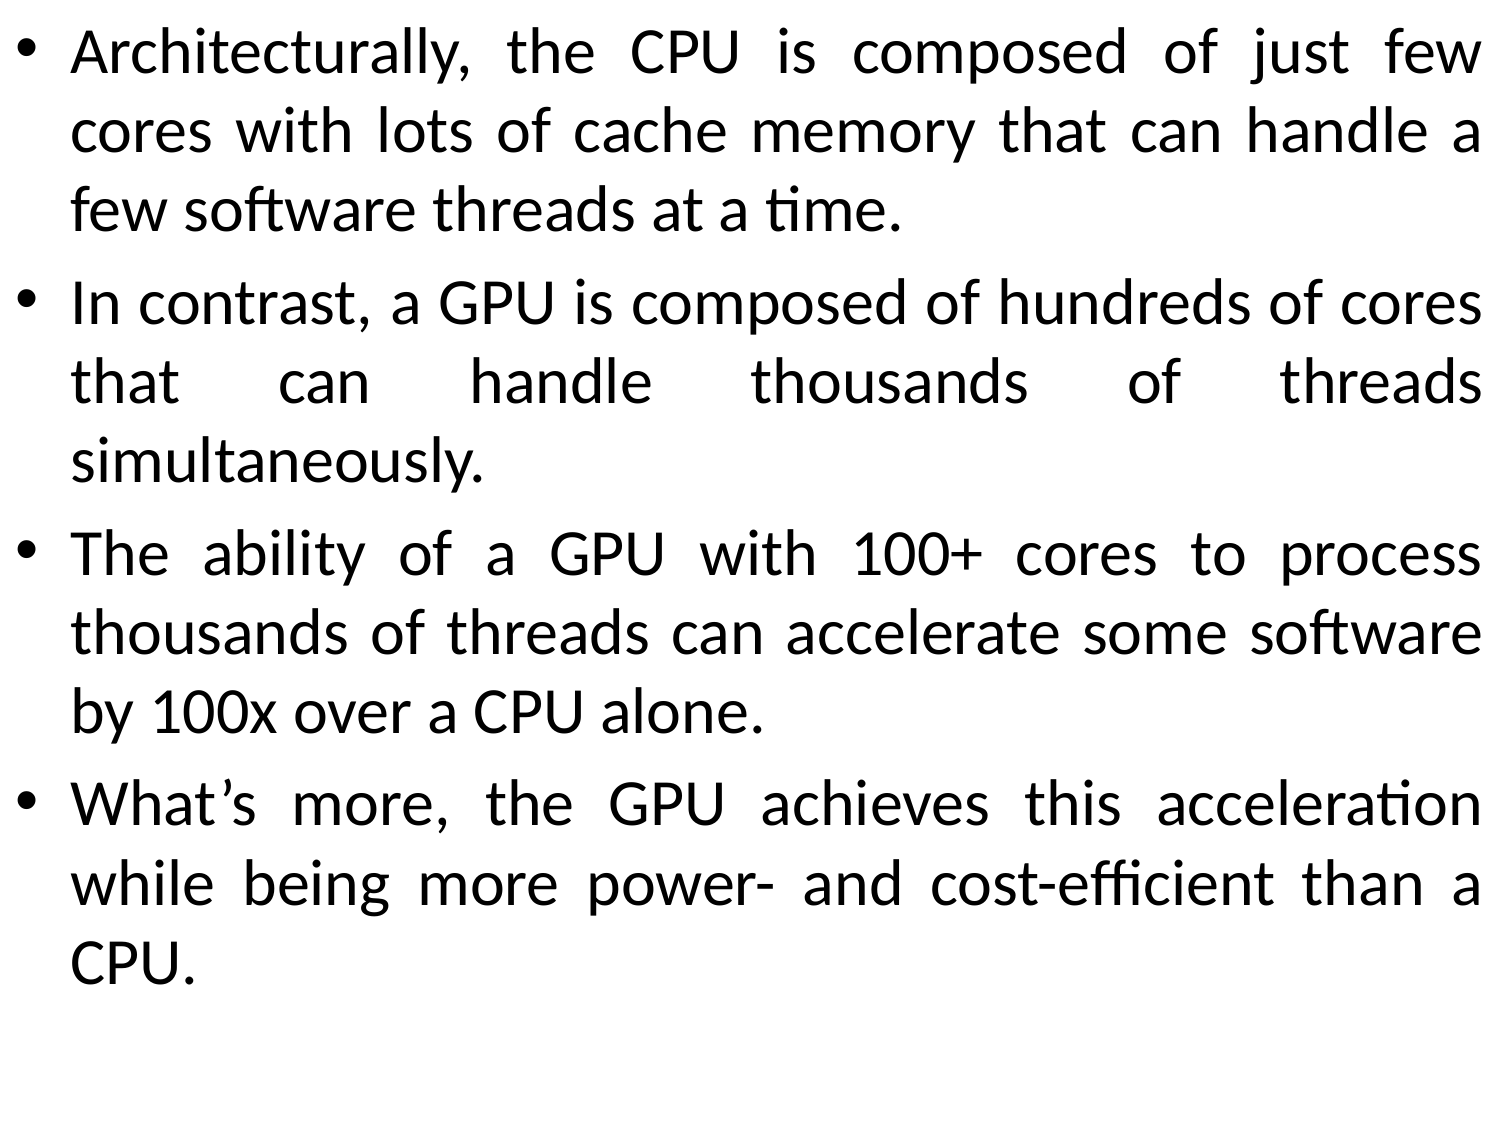

Architecturally, the CPU is composed of just few cores with lots of cache memory that can handle a few software threads at a time.
In contrast, a GPU is composed of hundreds of cores that can handle thousands of threads simultaneously.
The ability of a GPU with 100+ cores to process thousands of threads can accelerate some software by 100x over a CPU alone.
What’s more, the GPU achieves this acceleration while being more power- and cost-efficient than a CPU.